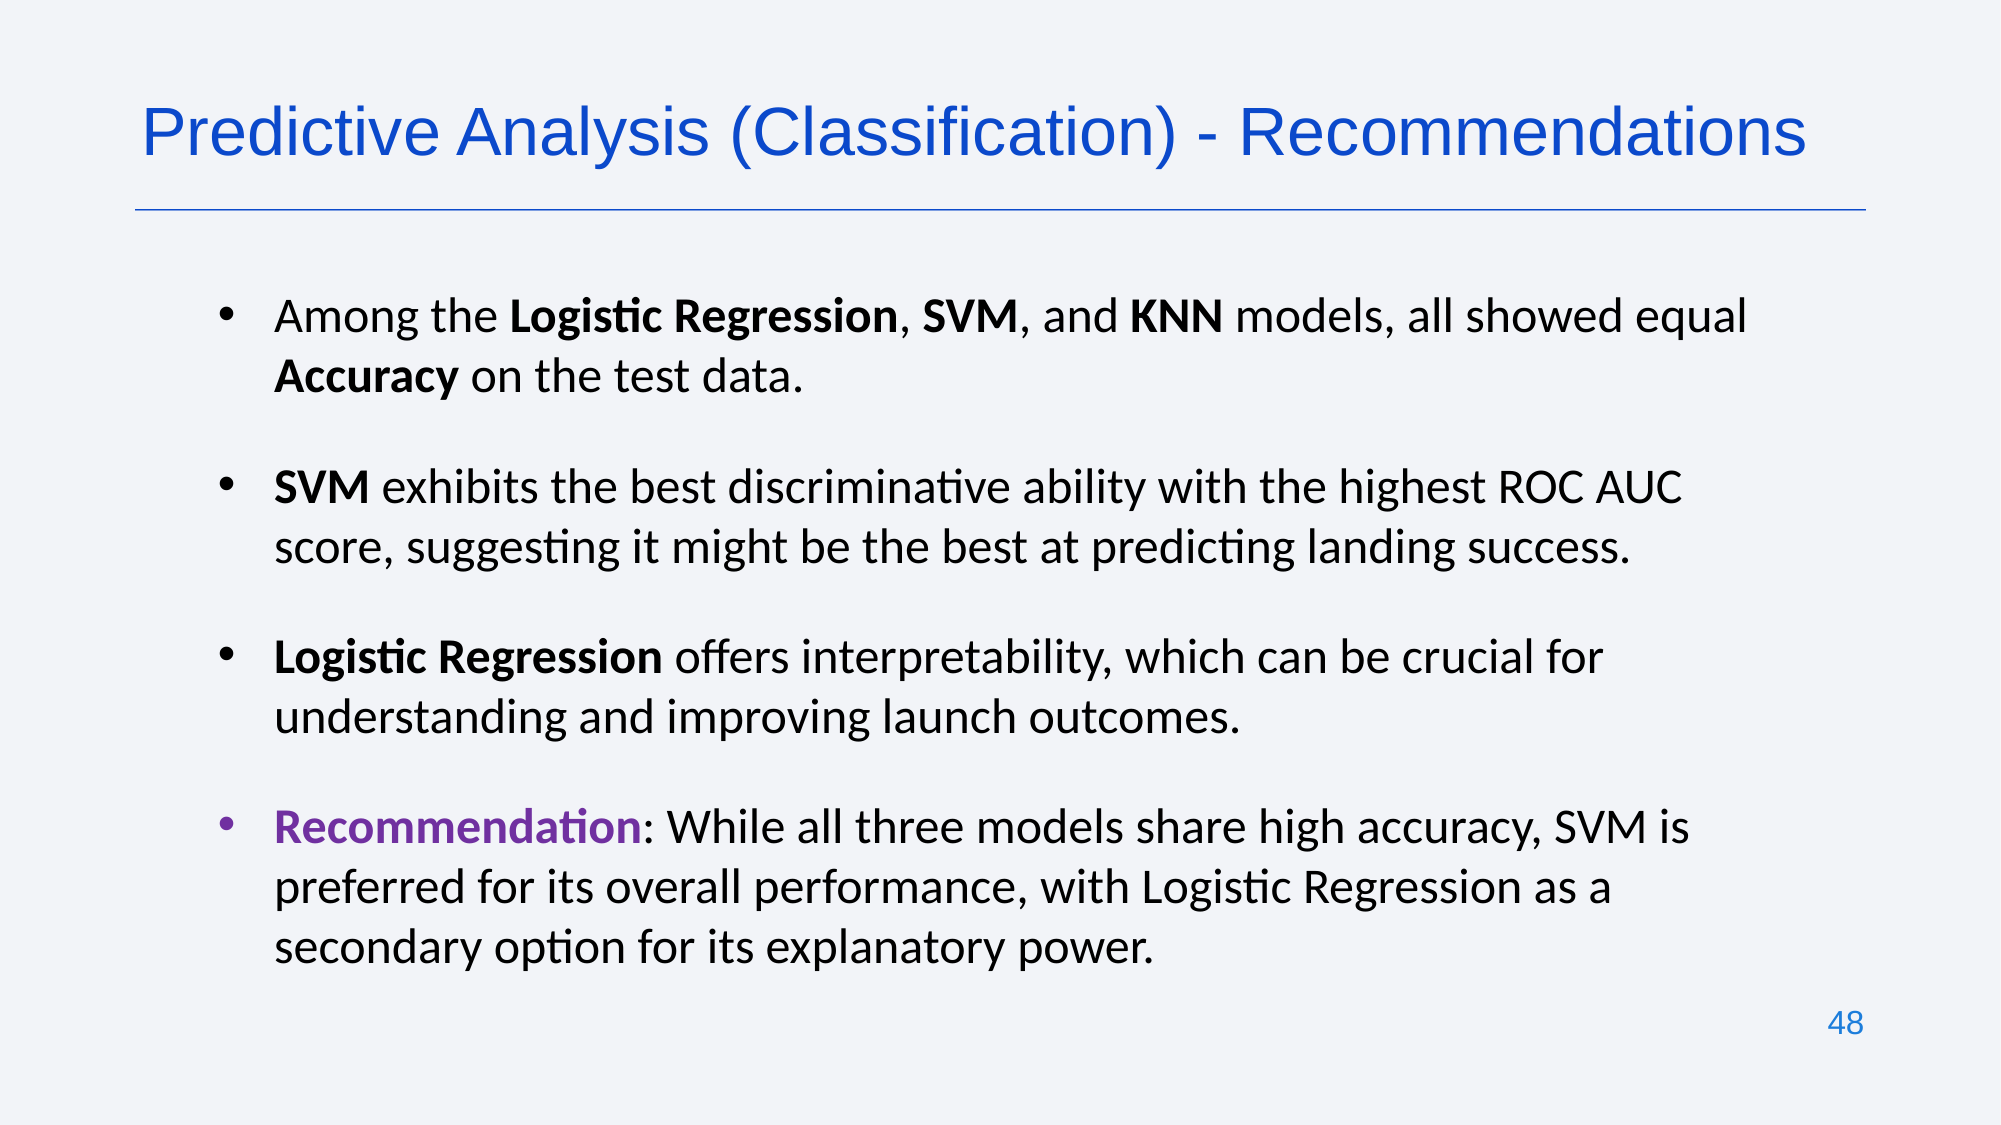

Predictive Analysis (Classification) - Recommendations
Among the Logistic Regression, SVM, and KNN models, all showed equal Accuracy on the test data.
SVM exhibits the best discriminative ability with the highest ROC AUC score, suggesting it might be the best at predicting landing success.
Logistic Regression offers interpretability, which can be crucial for understanding and improving launch outcomes.
Recommendation: While all three models share high accuracy, SVM is preferred for its overall performance, with Logistic Regression as a secondary option for its explanatory power.
48